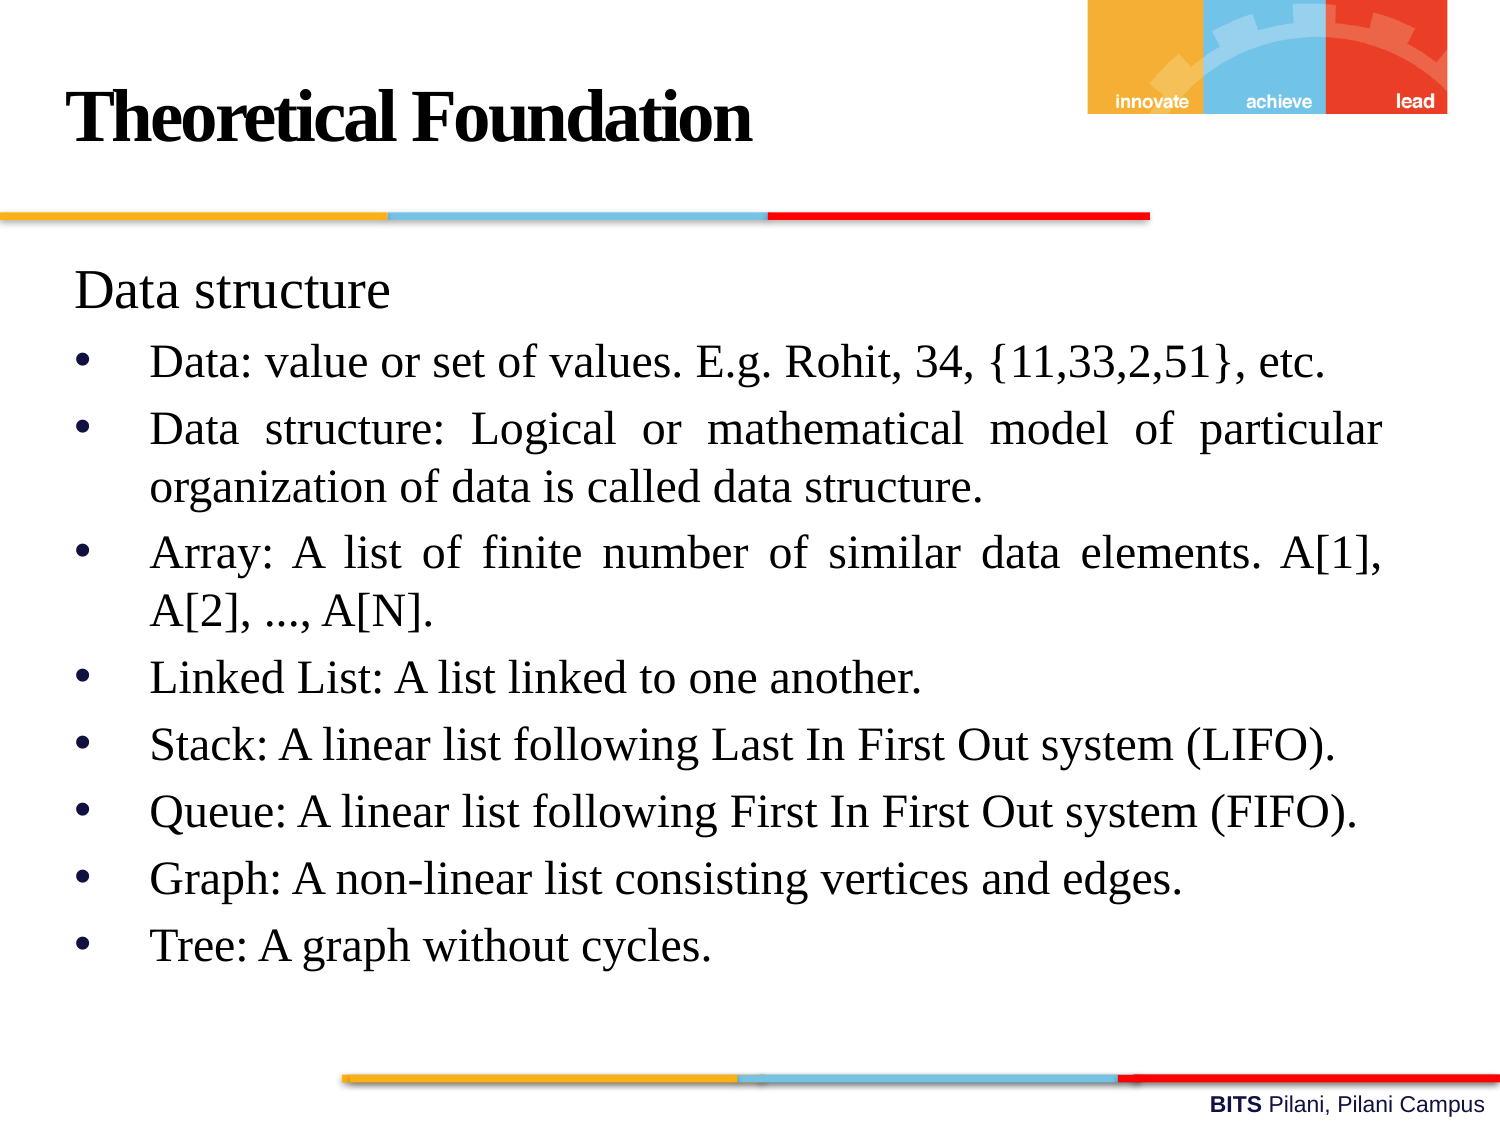

Theoretical Foundation
Data structure
Data: value or set of values. E.g. Rohit, 34, {11,33,2,51}, etc.
Data structure: Logical or mathematical model of particular organization of data is called data structure.
Array: A list of finite number of similar data elements. A[1], A[2], ..., A[N].
Linked List: A list linked to one another.
Stack: A linear list following Last In First Out system (LIFO).
Queue: A linear list following First In First Out system (FIFO).
Graph: A non-linear list consisting vertices and edges.
Tree: A graph without cycles.